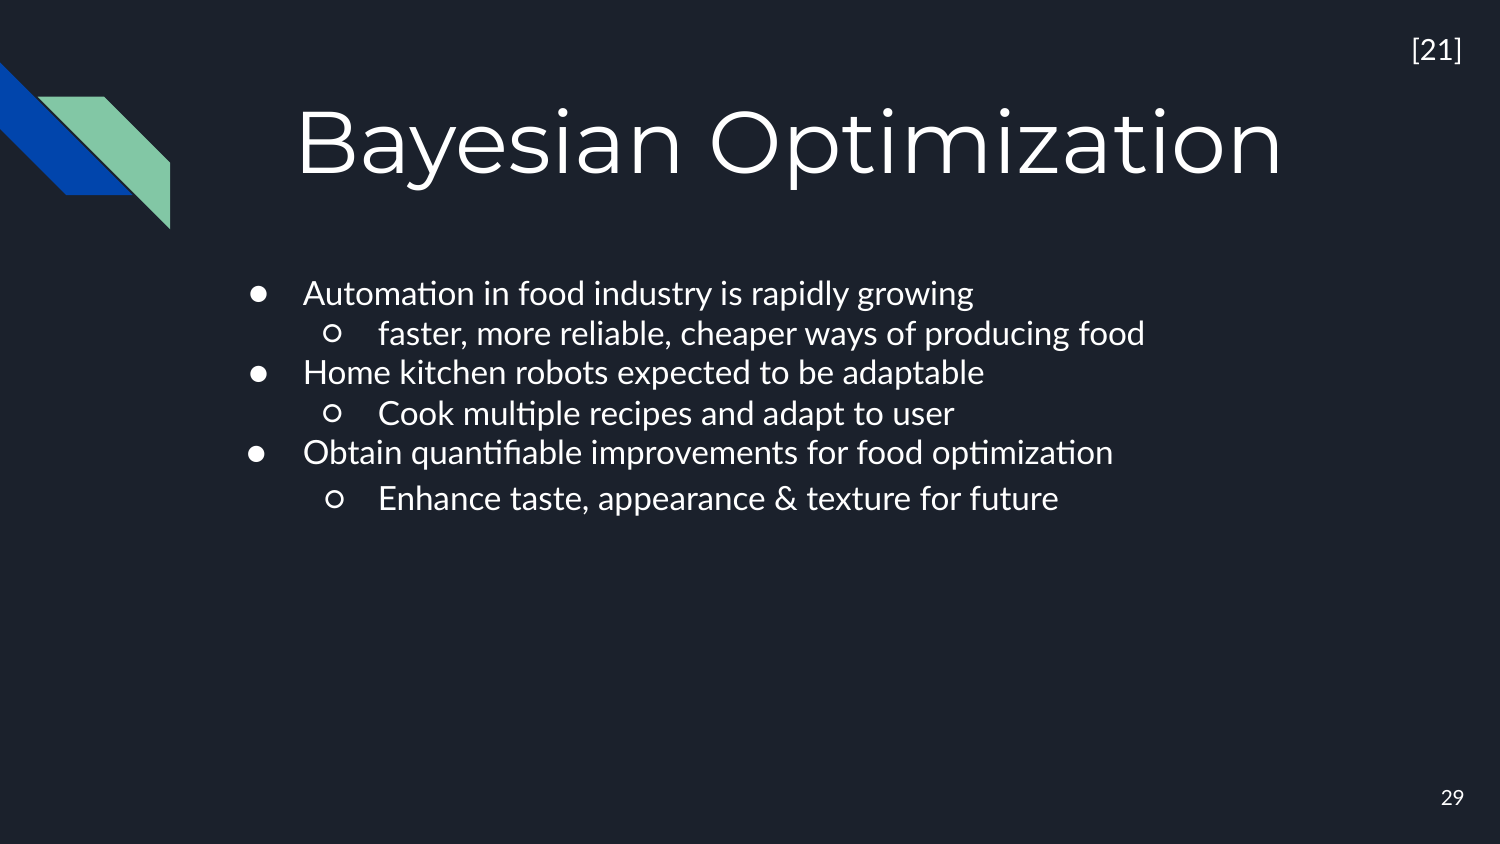

[21]
# Bayesian Optimization
Automation in food industry is rapidly growing
faster, more reliable, cheaper ways of producing food
Home kitchen robots expected to be adaptable
Cook multiple recipes and adapt to user
Obtain quantifiable improvements for food optimization
Enhance taste, appearance & texture for future
29